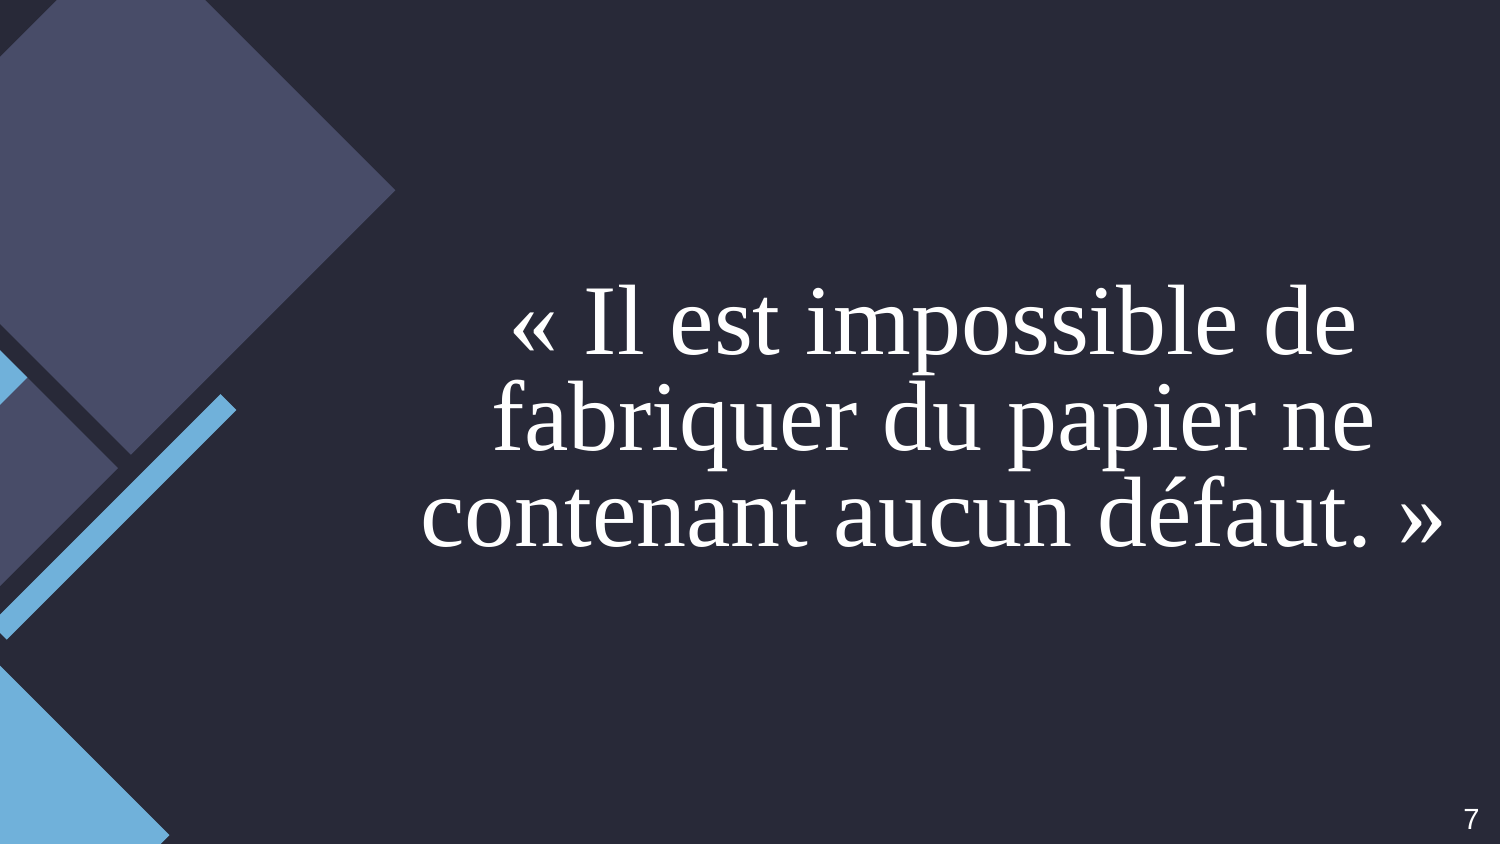

# « Il est impossible de fabriquer du papier ne contenant aucun défaut. »
7